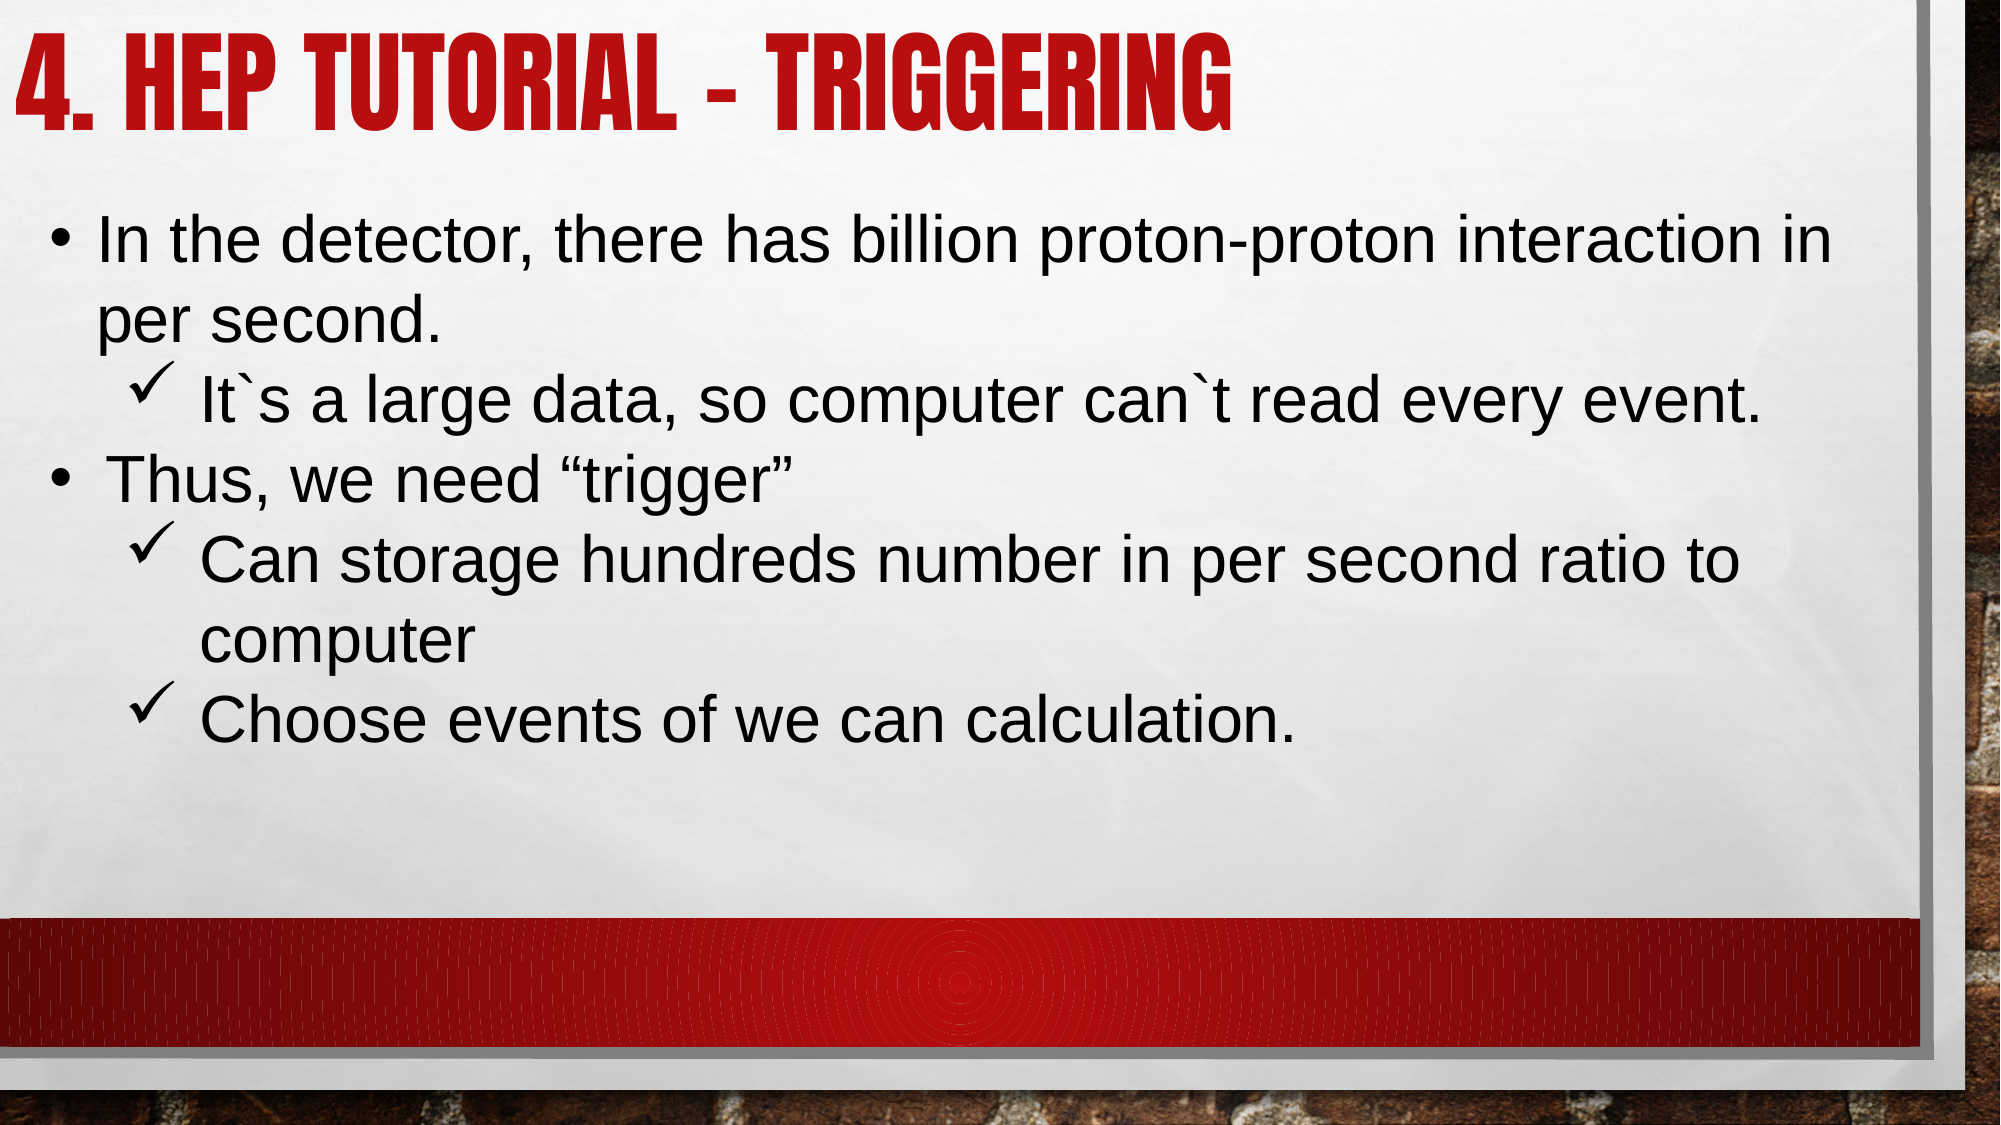

# 4. HEP TuTORIAL – Triggering
In the detector, there has billion proton-proton interaction in per second.
It`s a large data, so computer can`t read every event.
Thus, we need “trigger”
Can storage hundreds number in per second ratio to computer
Choose events of we can calculation.